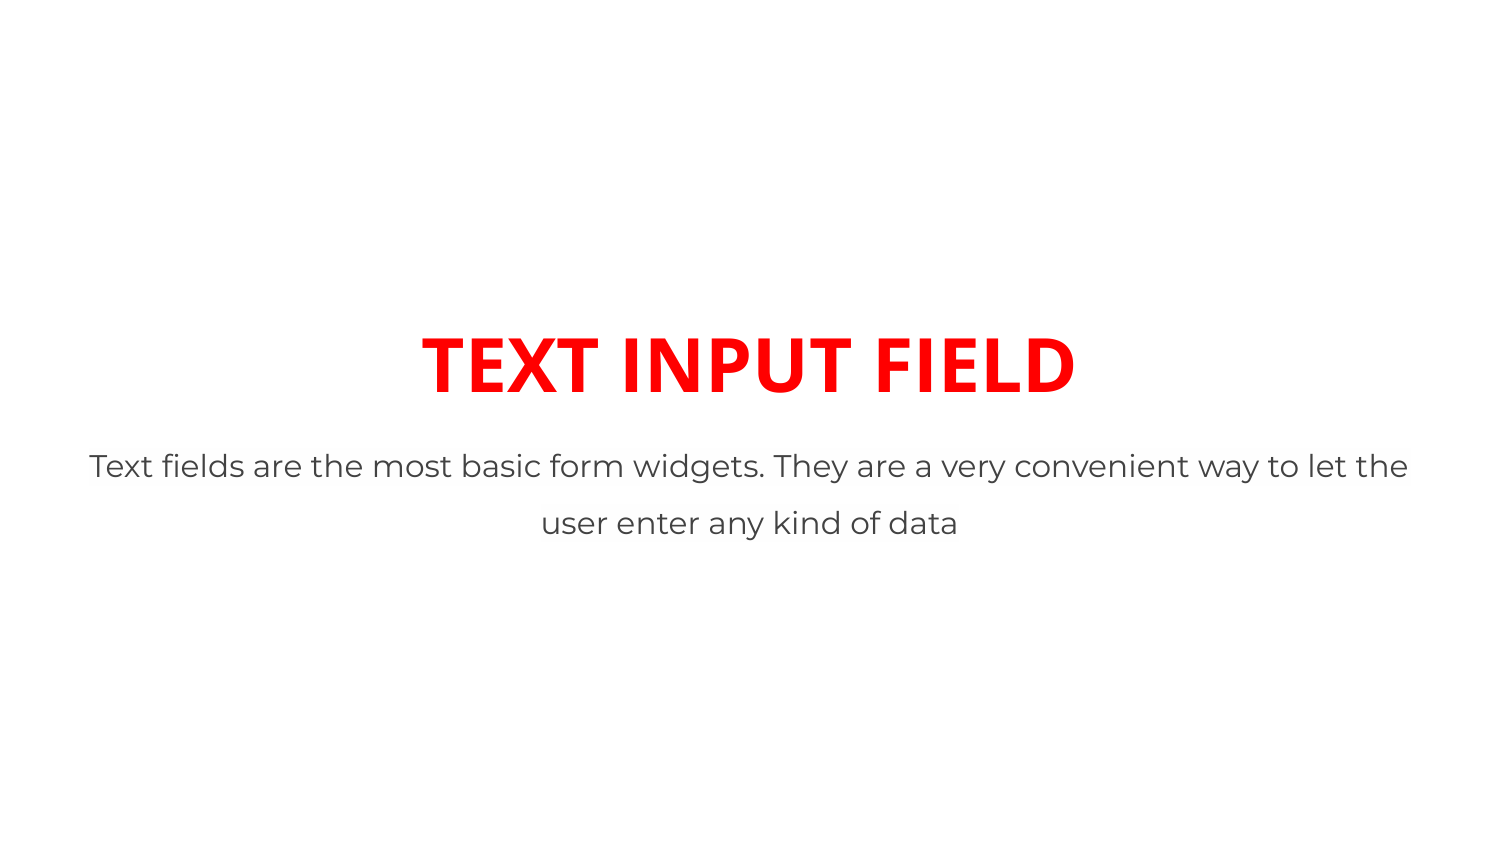

# TEXT INPUT FIELD
Text fields are the most basic form widgets. They are a very convenient way to let the user enter any kind of data